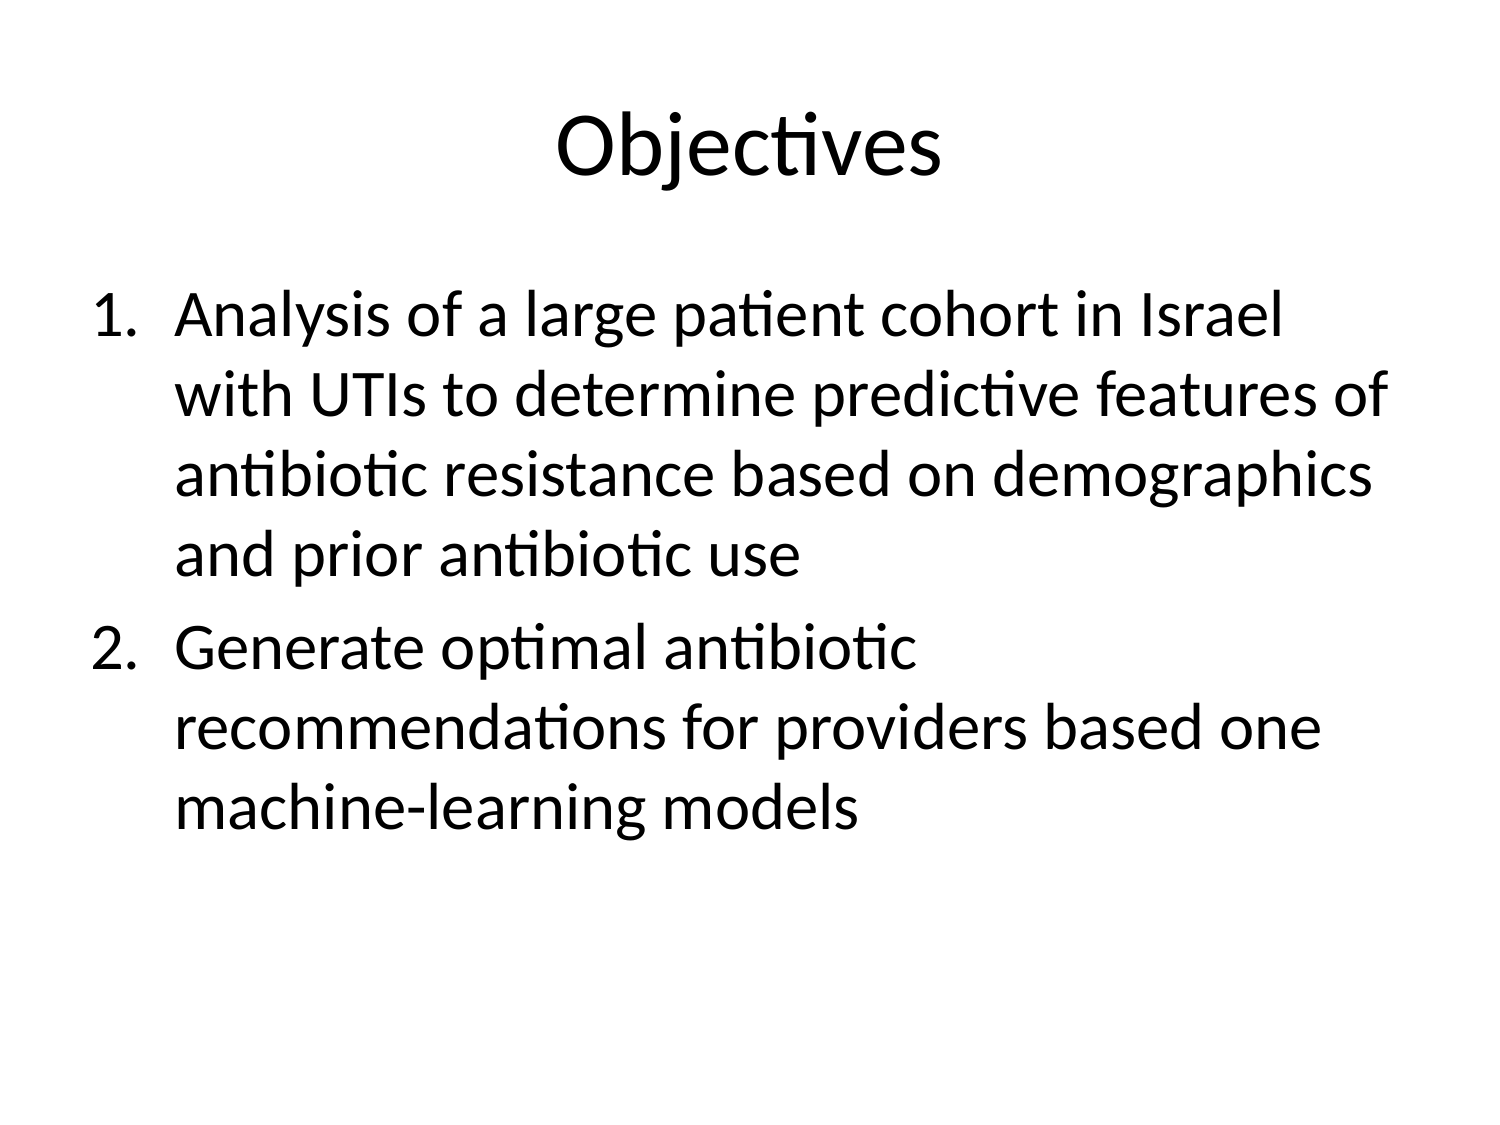

# Objectives
Analysis of a large patient cohort in Israel with UTIs to determine predictive features of antibiotic resistance based on demographics and prior antibiotic use
Generate optimal antibiotic recommendations for providers based one machine-learning models